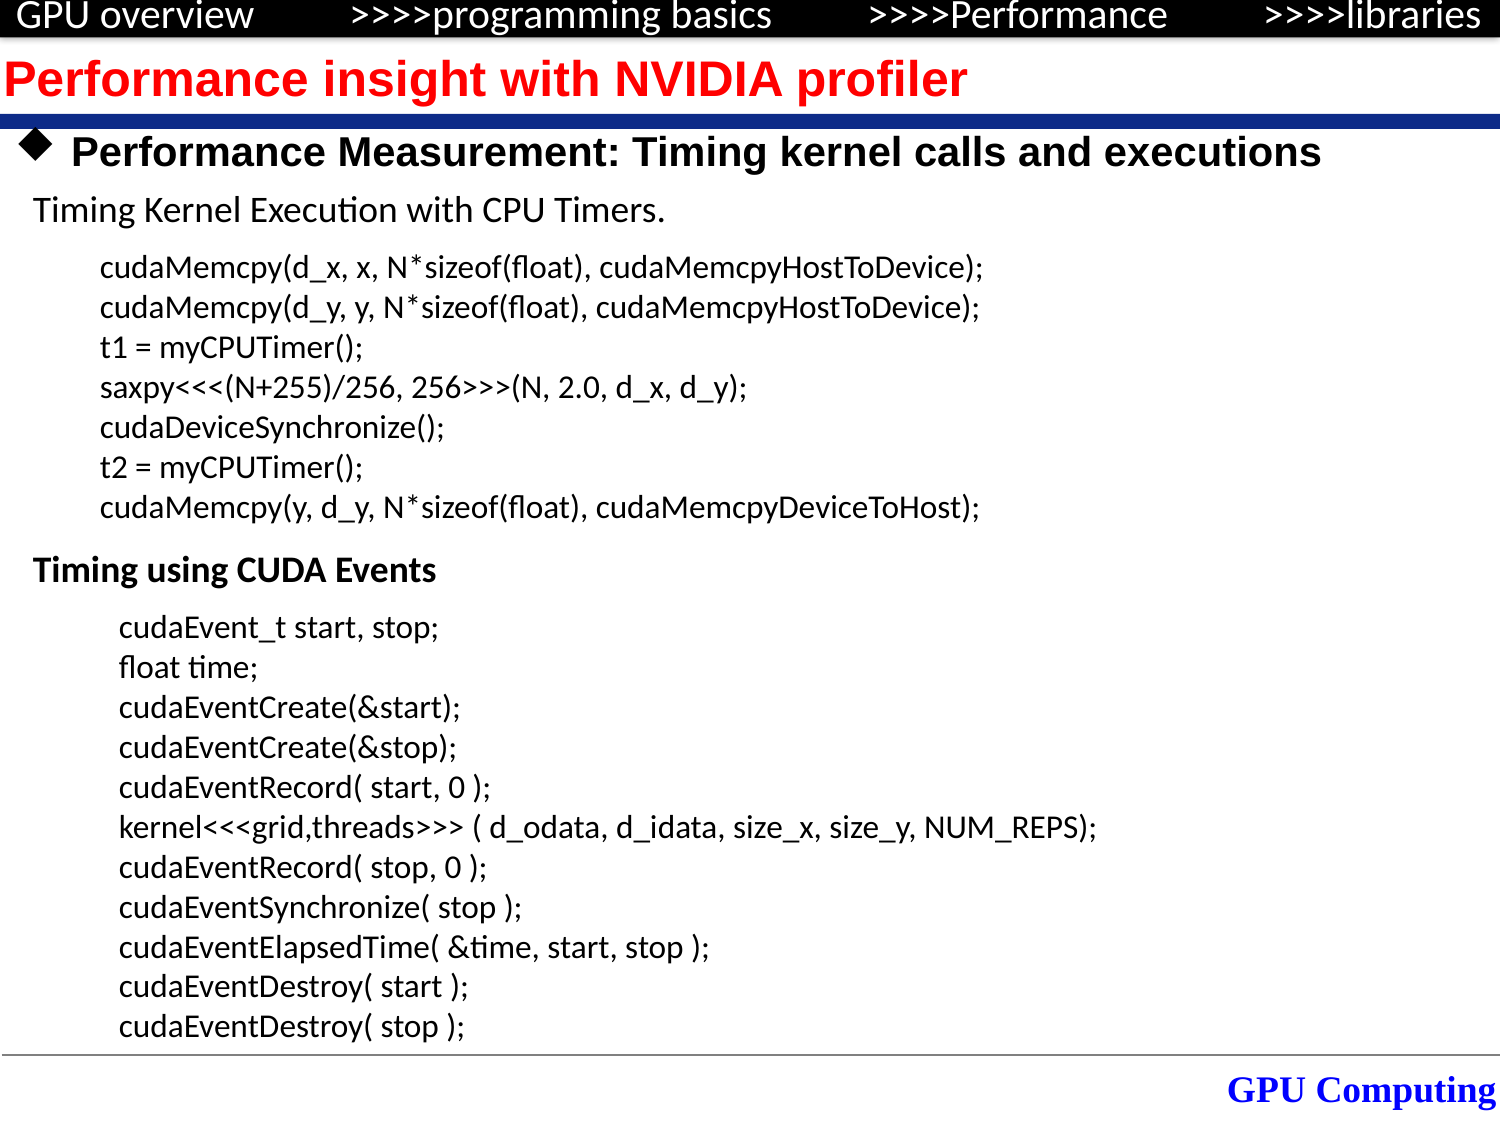

Performance insight with NVIDIA profiler
Performance Measurement: Timing kernel calls and executions
Timing Kernel Execution with CPU Timers.
cudaMemcpy(d_x, x, N*sizeof(float), cudaMemcpyHostToDevice);
cudaMemcpy(d_y, y, N*sizeof(float), cudaMemcpyHostToDevice);
t1 = myCPUTimer();
saxpy<<<(N+255)/256, 256>>>(N, 2.0, d_x, d_y);
cudaDeviceSynchronize();
t2 = myCPUTimer();
cudaMemcpy(y, d_y, N*sizeof(float), cudaMemcpyDeviceToHost);
Timing using CUDA Events
cudaEvent_t start, stop;
float time;
cudaEventCreate(&start);
cudaEventCreate(&stop);
cudaEventRecord( start, 0 );
kernel<<<grid,threads>>> ( d_odata, d_idata, size_x, size_y, NUM_REPS);
cudaEventRecord( stop, 0 );
cudaEventSynchronize( stop );
cudaEventElapsedTime( &time, start, stop );
cudaEventDestroy( start );
cudaEventDestroy( stop );